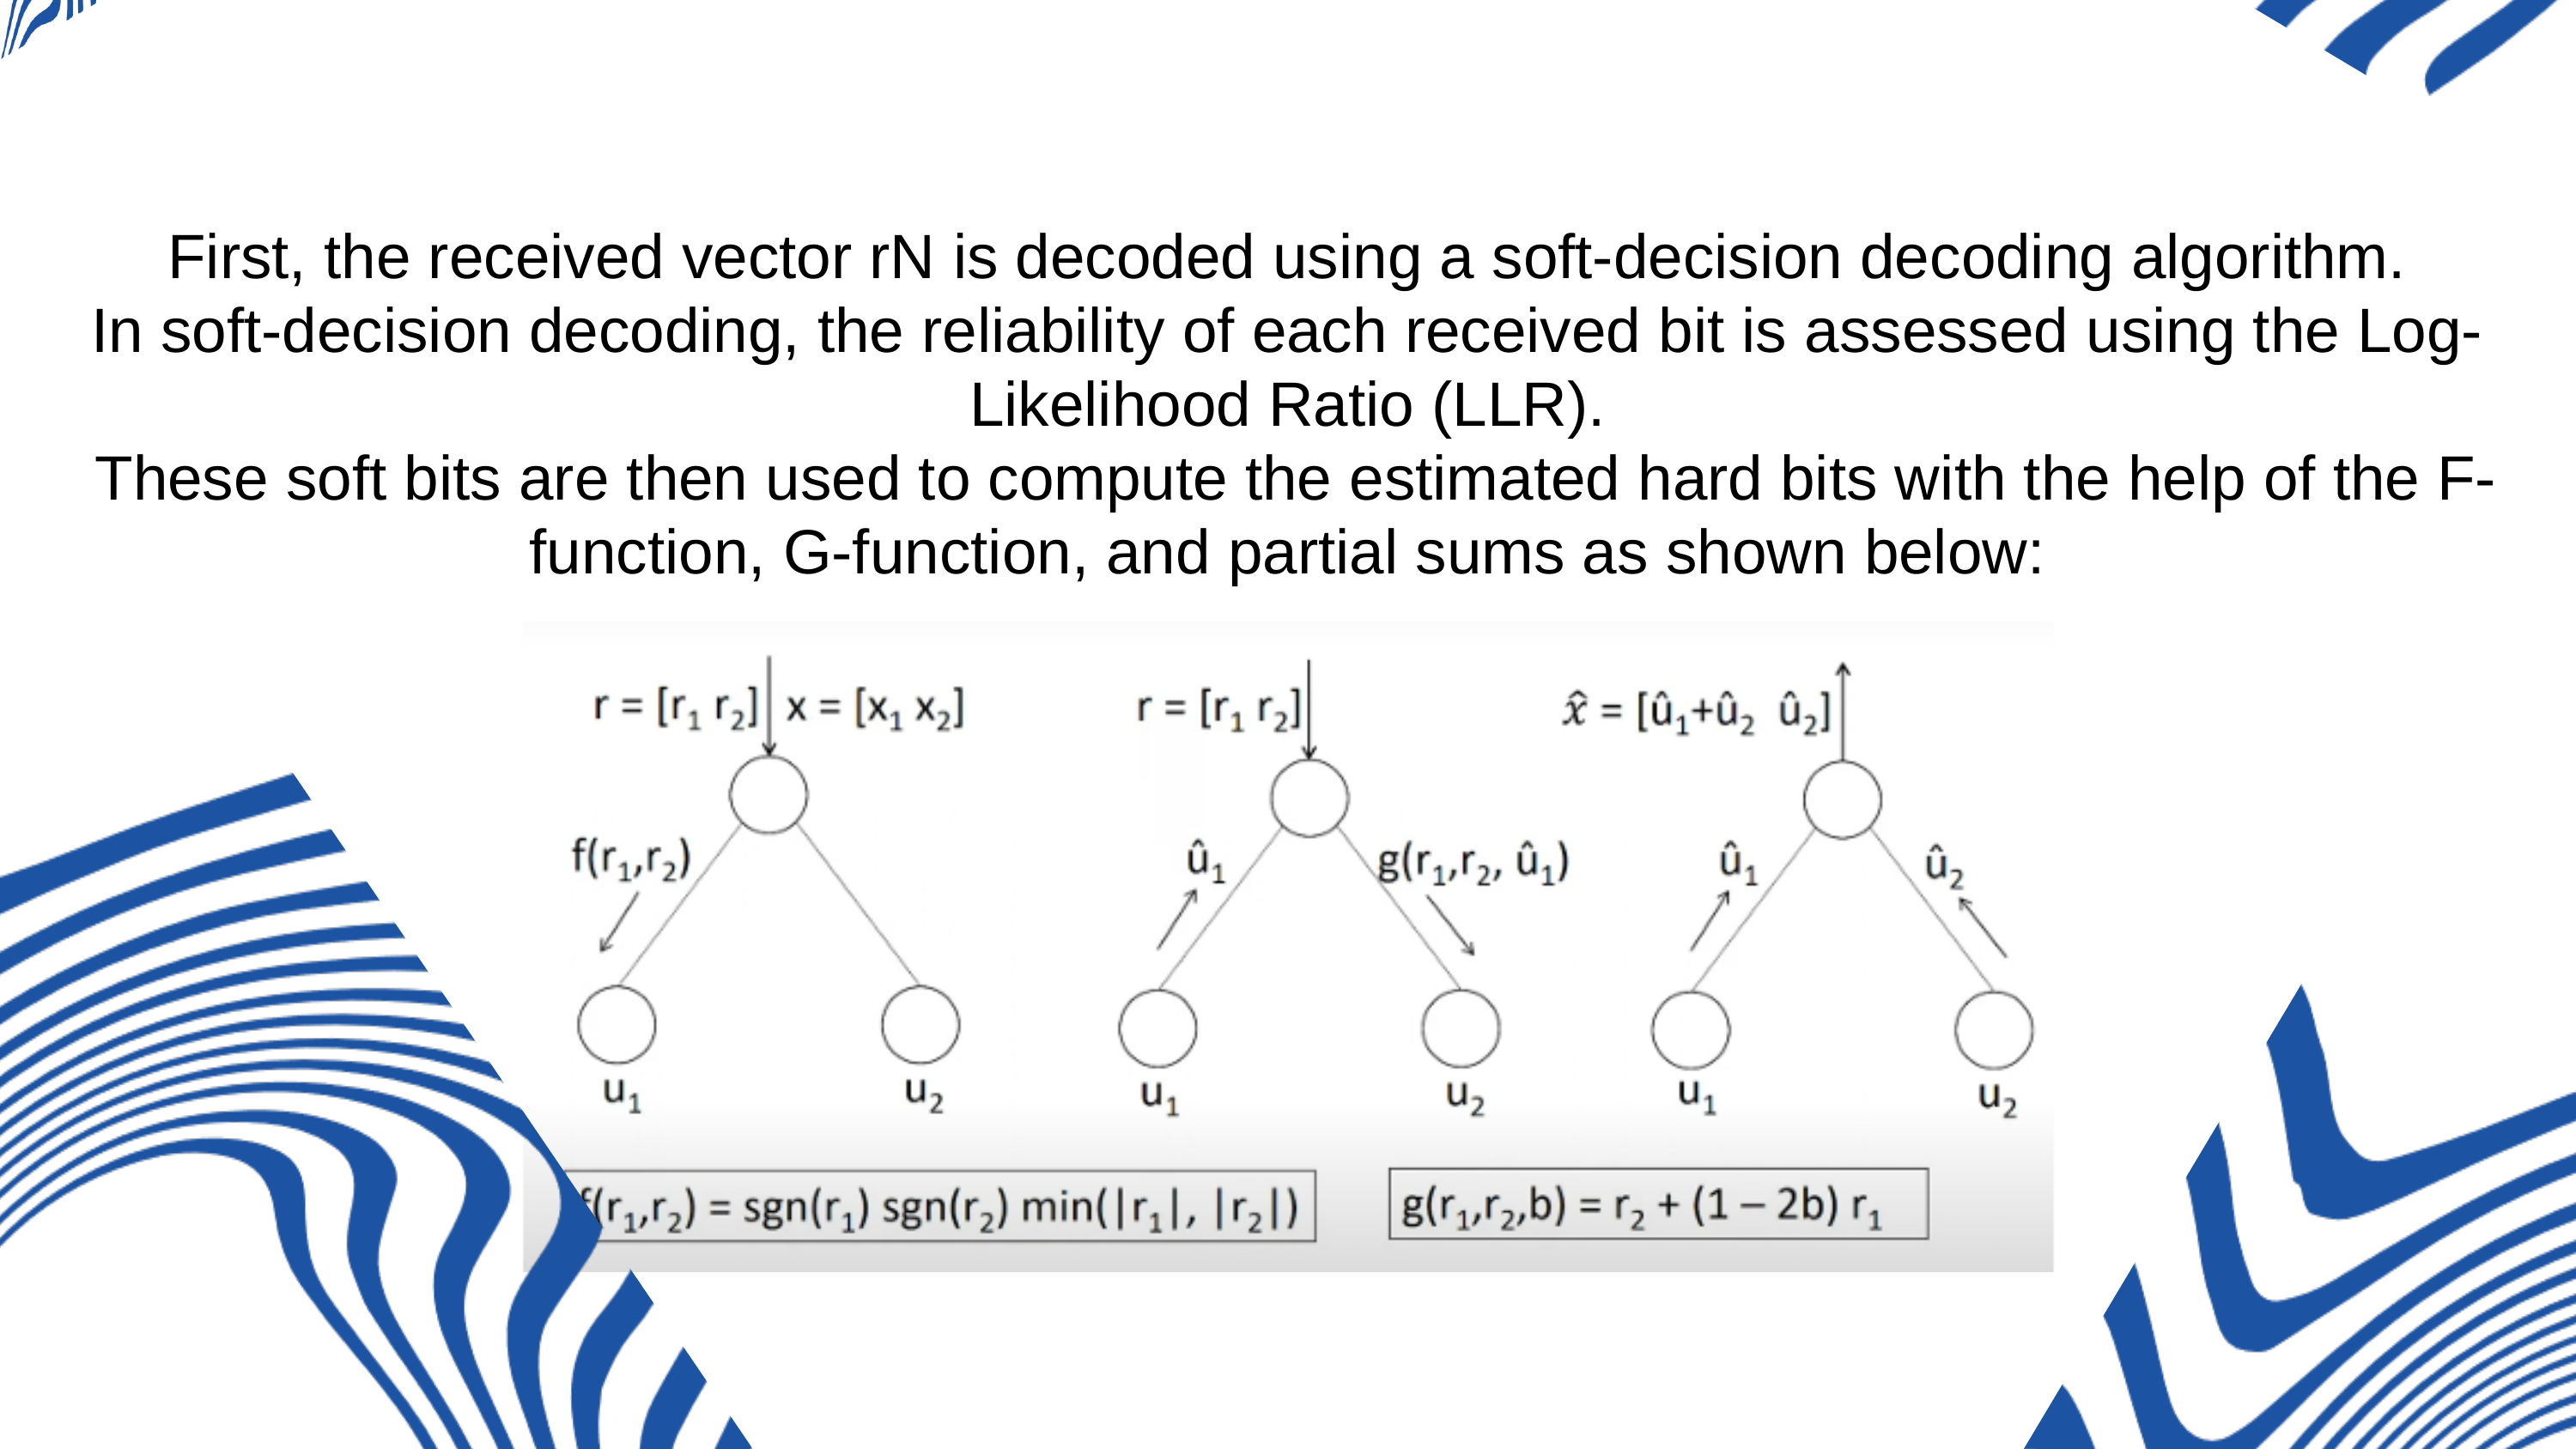

First, the received vector rN is decoded using a soft-decision decoding algorithm.
In soft-decision decoding, the reliability of each received bit is assessed using the Log-Likelihood Ratio (LLR).
 These soft bits are then used to compute the estimated hard bits with the help of the F-function, G-function, and partial sums as shown below: